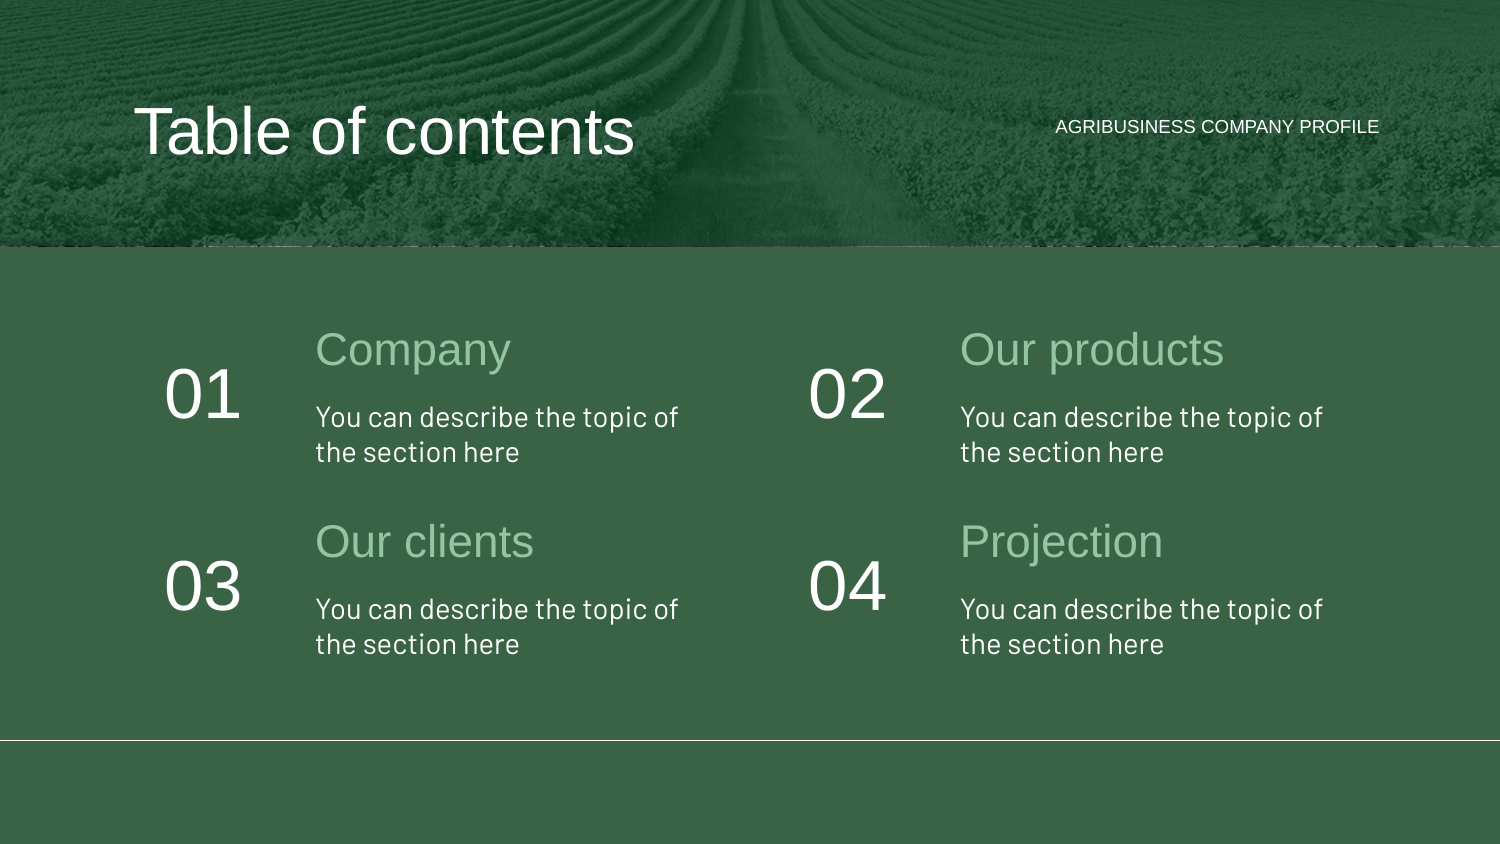

Table of contents
AGRIBUSINESS COMPANY PROFILE
# Company
Our products
01
02
You can describe the topic of the section here
You can describe the topic of the section here
Our clients
Projection
03
04
You can describe the topic of the section here
You can describe the topic of the section here